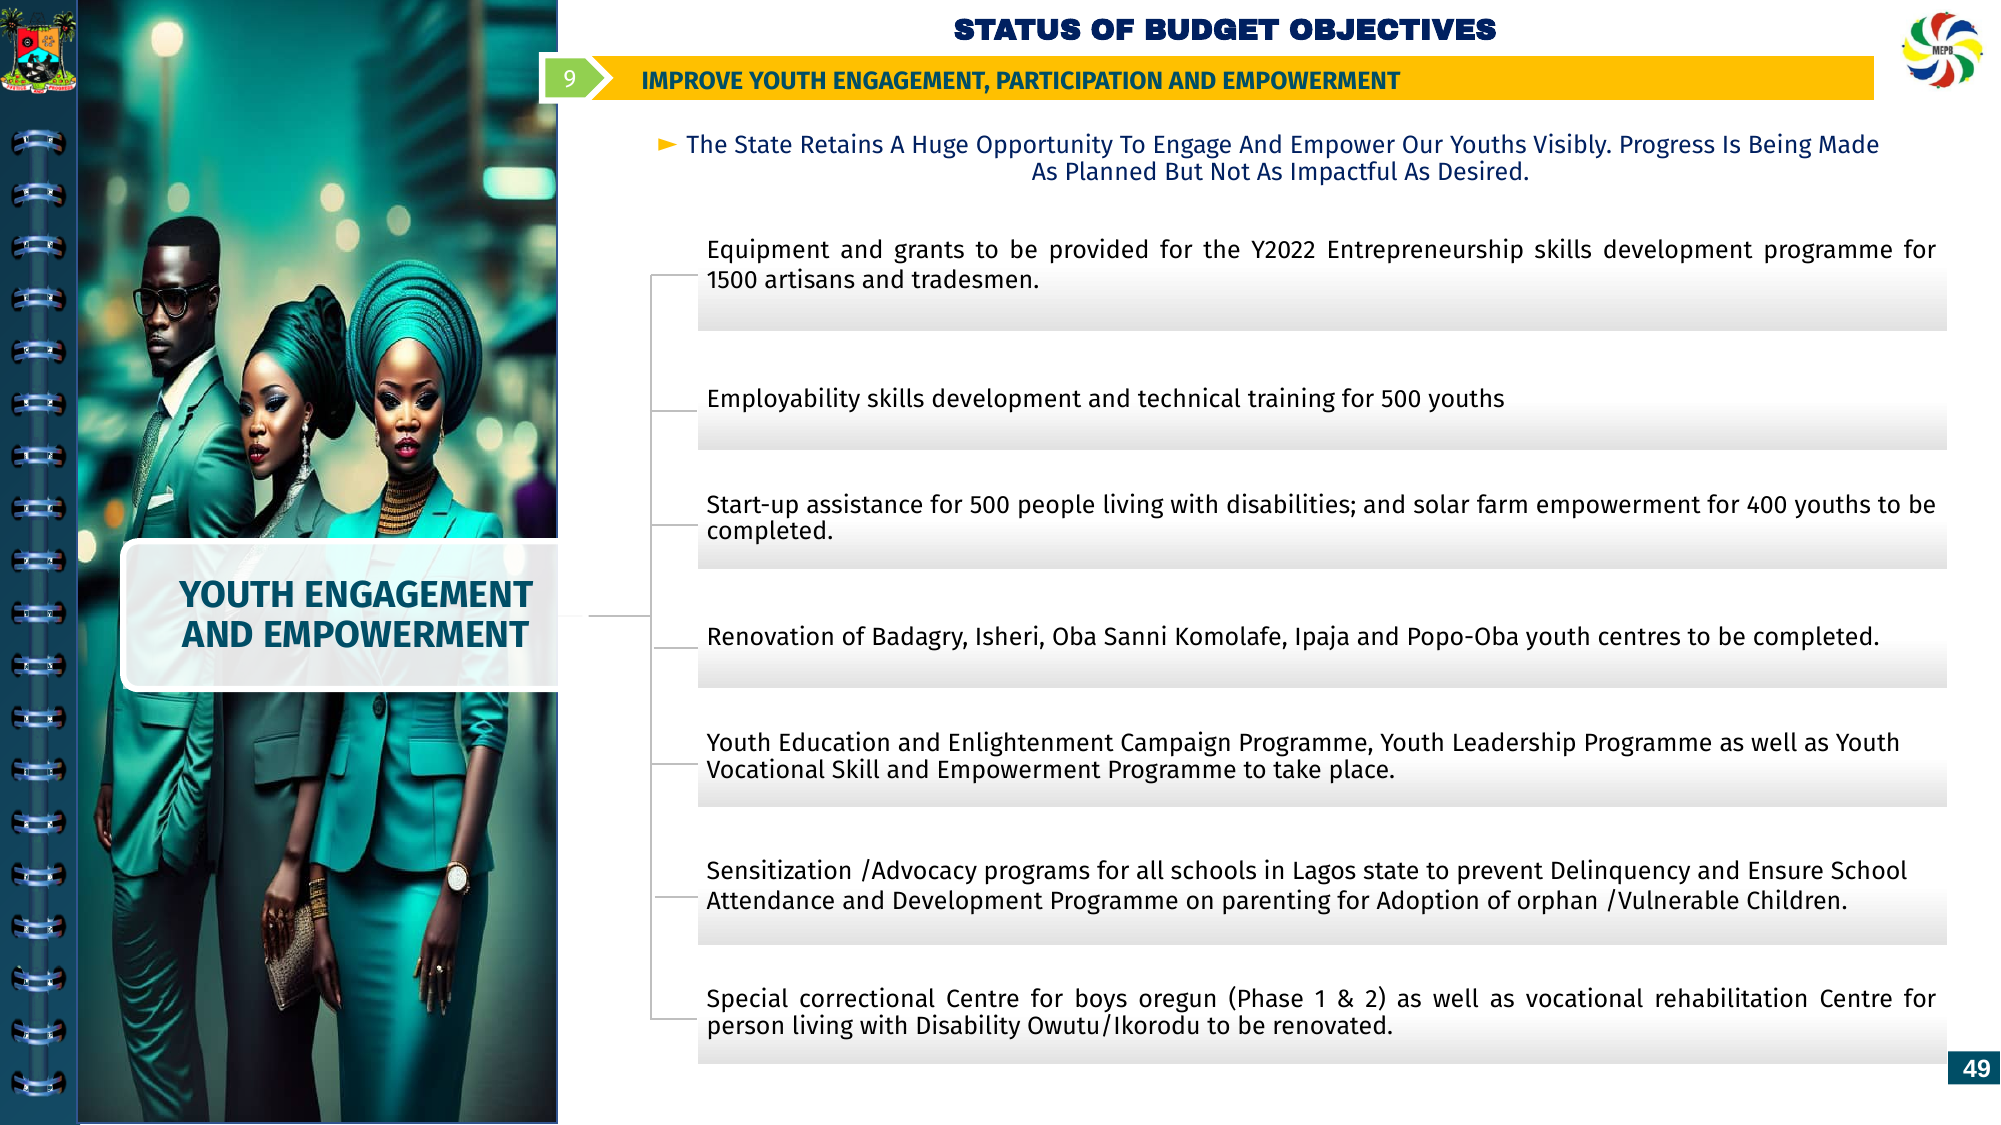

9
IMPROVE YOUTH ENGAGEMENT, PARTICIPATION AND EMPOWERMENT
The State Retains A Huge Opportunity To Engage And Empower Our Youths Visibly. Progress Is Being Made As Planned But Not As Impactful As Desired.

YOUTH                ENGAGEMENT & EMPOWERMENT
Equipment and grants to be provided for the Y2022 Entrepreneurship skills development programme for 1500 artisans and tradesmen.

Employability skills development and technical training for 500 youths

Start-up assistance for 500 people living with disabilities; and solar farm empowerment for 400 youths to be completed.

Renovation of Badagry, Isheri, Oba Sanni Komolafe, Ipaja and Popo-Oba youth centres to be completed.

Youth Education and Enlightenment Campaign Programme, Youth Leadership Programme as well as Youth Vocational Skill and Empowerment Programme to take place.
Sensitization /Advocacy programs for all schools in Lagos state to prevent Delinquency and Ensure School Attendance and Development Programme on parenting for Adoption of orphan /Vulnerable Children.

Special correctional Centre for boys oregun (Phase 1 & 2) as well as vocational rehabilitation Centre for person living with Disability Owutu/Ikorodu to be renovated.

YOUTH ENGAGEMENT AND EMPOWERMENT
49